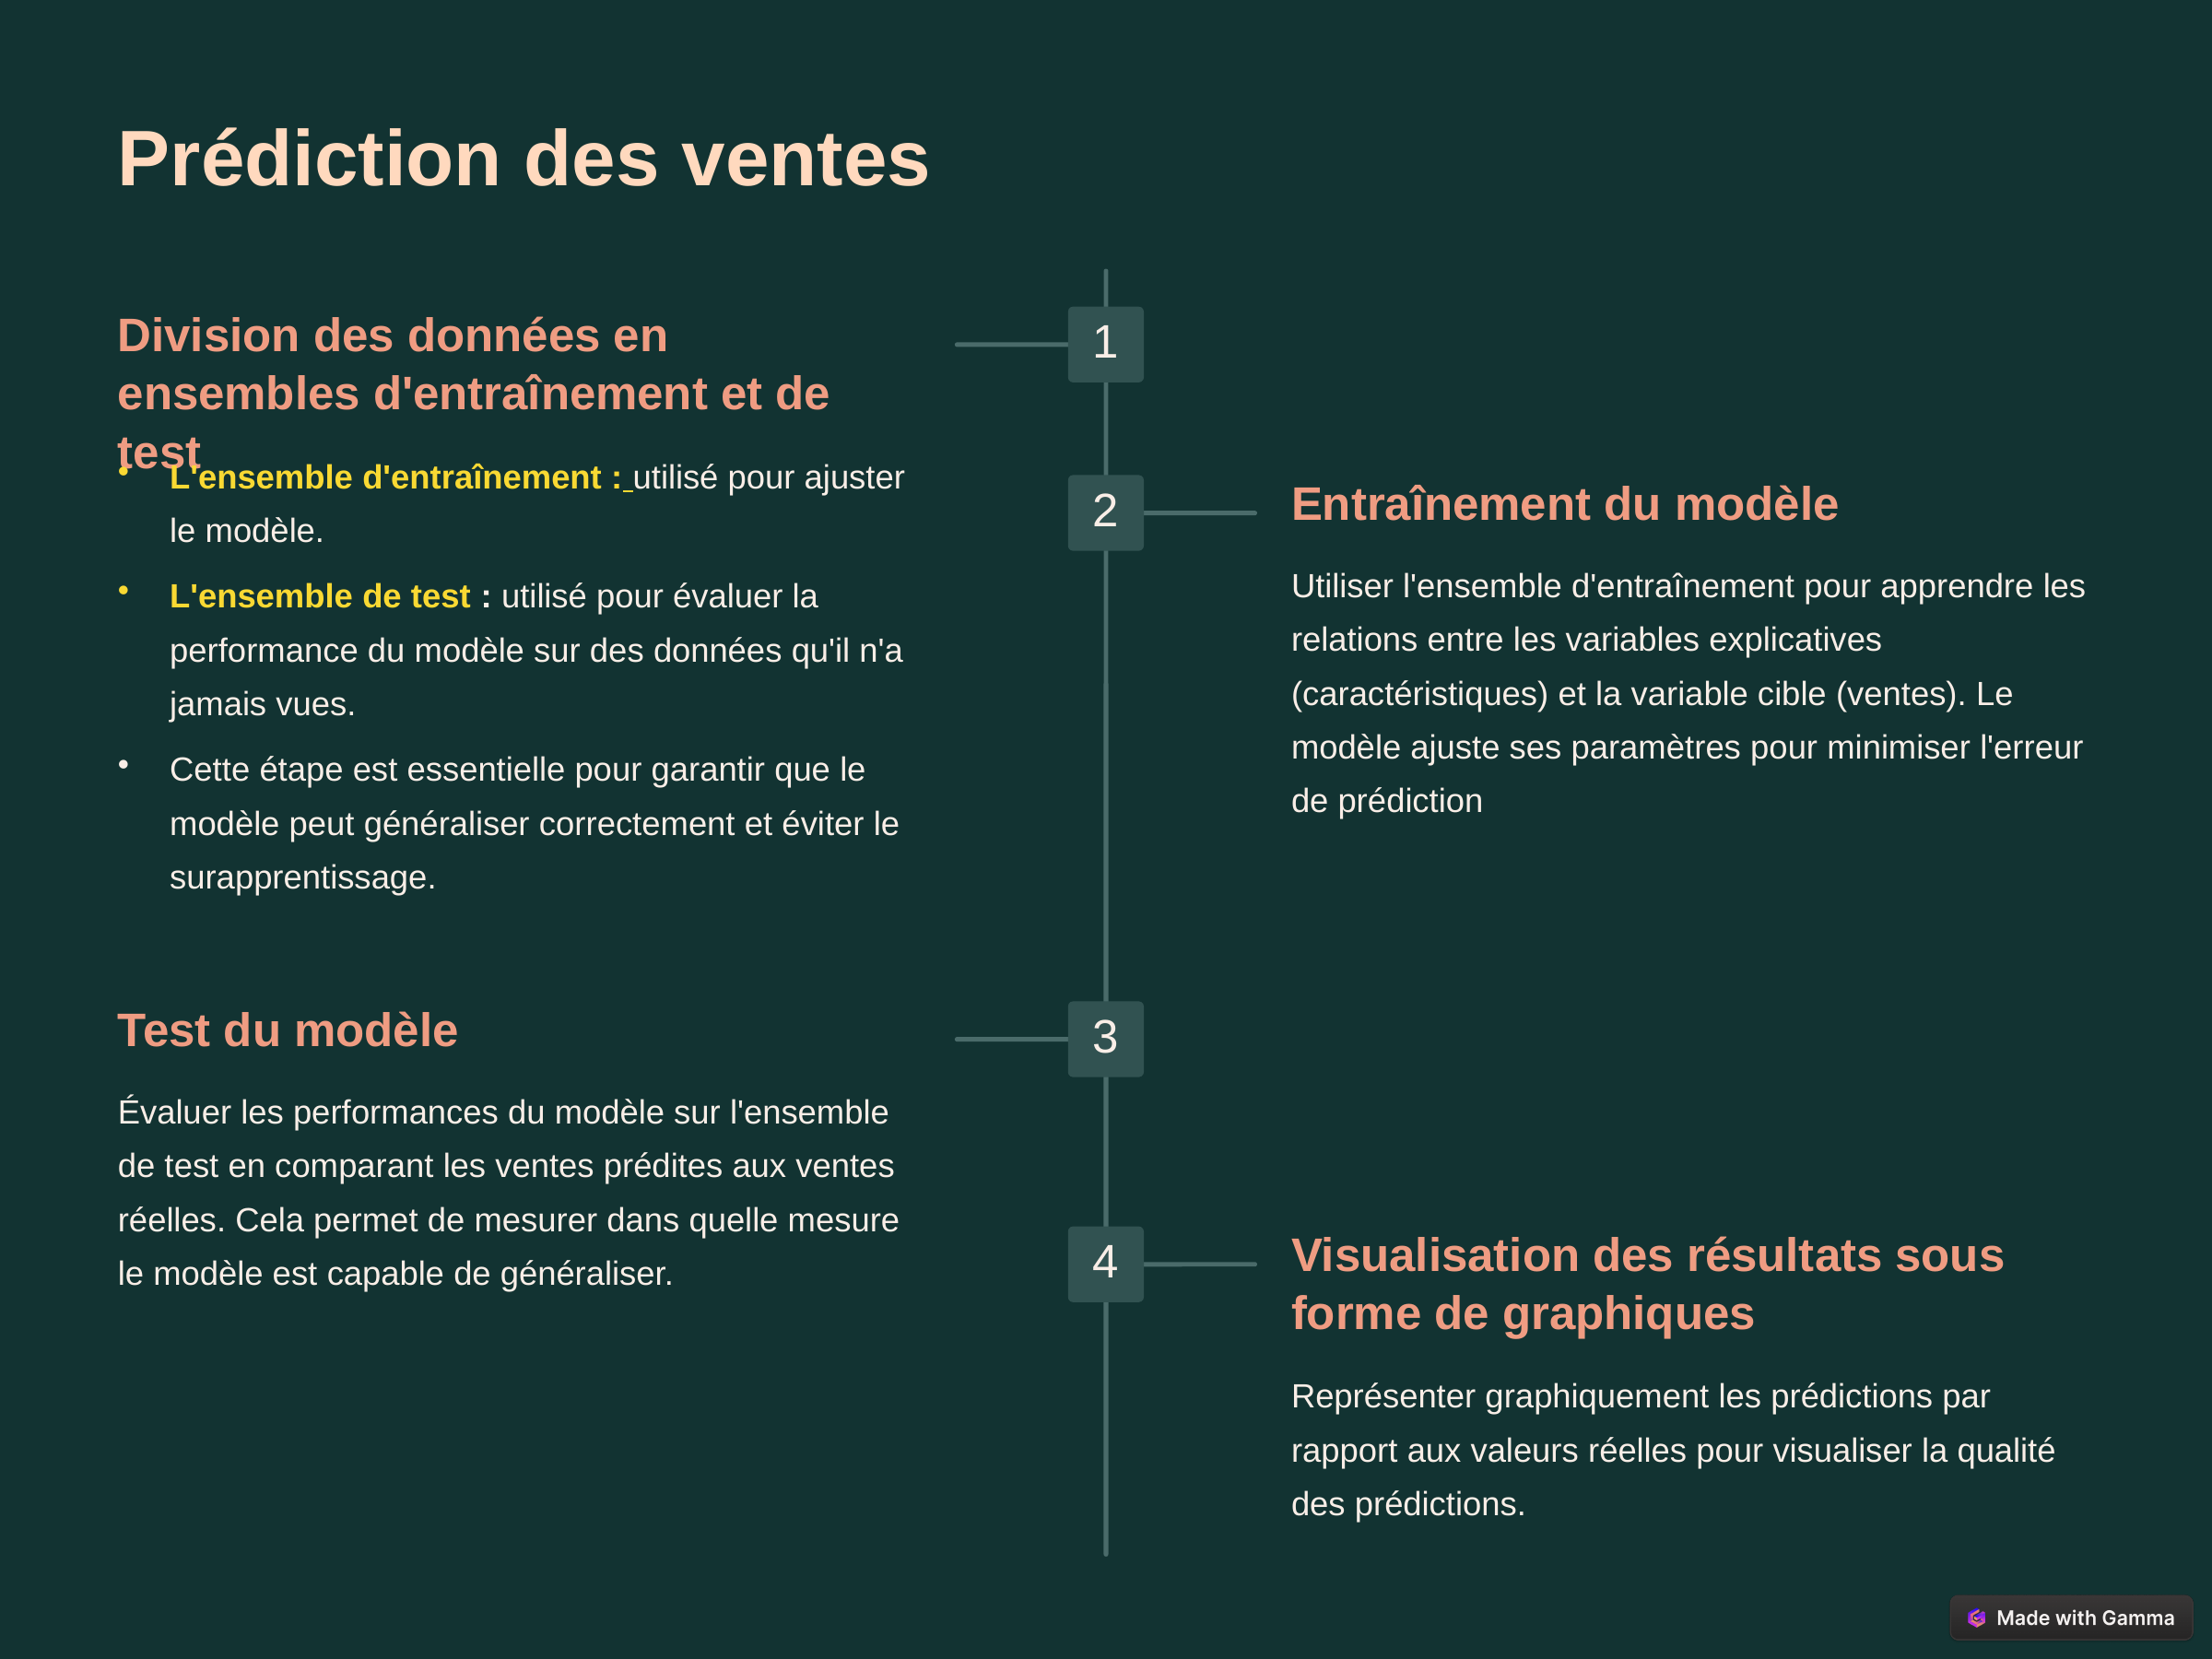

Prédiction des ventes

Division des données en ensembles d'entraînement et de test

1

L'ensemble d'entraînement : utilisé pour ajuster le modèle.
Entraînement du modèle

2

Utiliser l'ensemble d'entraînement pour apprendre les relations entre les variables explicatives (caractéristiques) et la variable cible (ventes). Le modèle ajuste ses paramètres pour minimiser l'erreur de prédiction
L'ensemble de test : utilisé pour évaluer la performance du modèle sur des données qu'il n'a jamais vues.
Cette étape est essentielle pour garantir que le modèle peut généraliser correctement et éviter le surapprentissage.
Test du modèle

3

Évaluer les performances du modèle sur l'ensemble de test en comparant les ventes prédites aux ventes réelles. Cela permet de mesurer dans quelle mesure le modèle est capable de généraliser.
Visualisation des résultats sous forme de graphiques

4

Représenter graphiquement les prédictions par rapport aux valeurs réelles pour visualiser la qualité des prédictions.